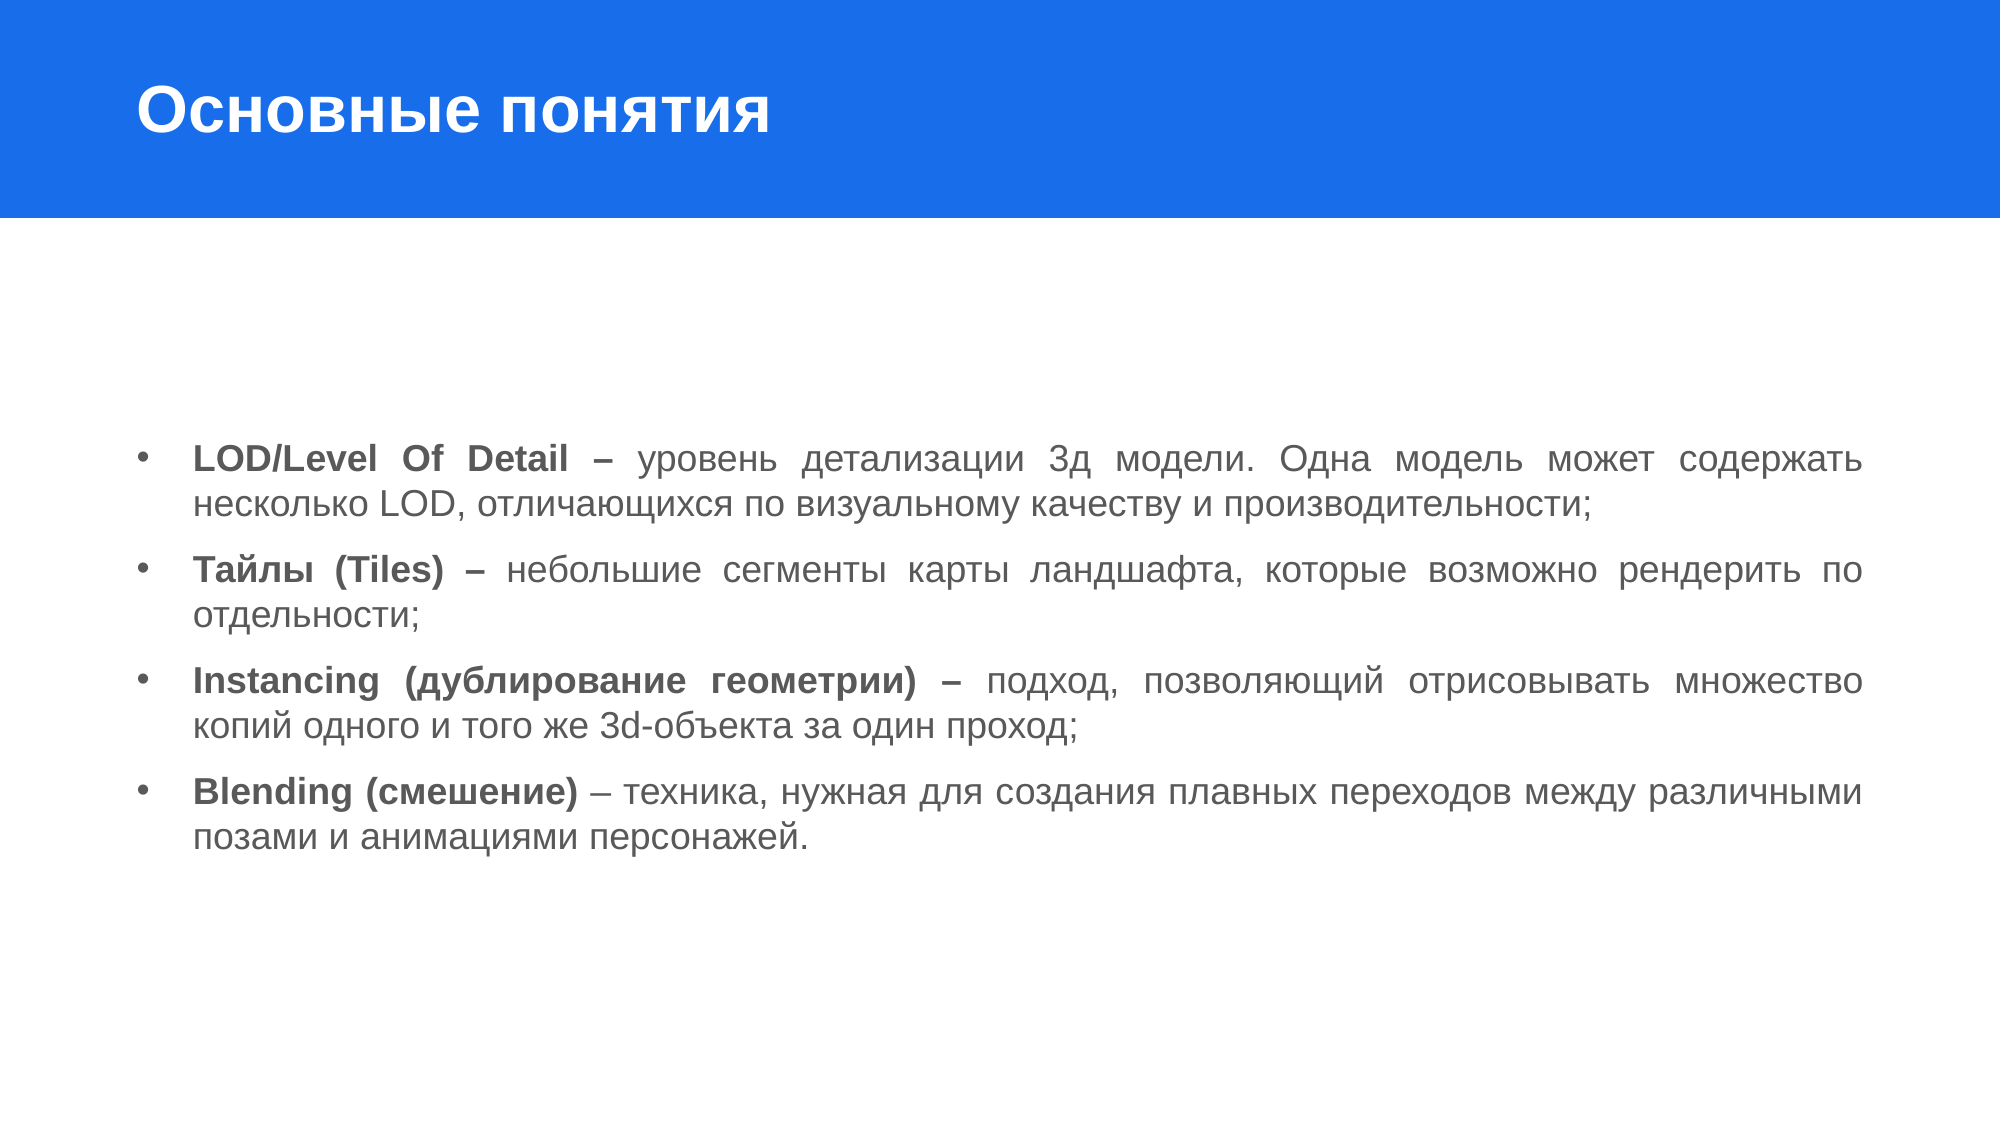

Основные понятия
LOD/Level Of Detail – уровень детализации 3д модели. Одна модель может содержать несколько LOD, отличающихся по визуальному качеству и производительности;
Тайлы (Tiles) – небольшие сегменты карты ландшафта, которые возможно рендерить по отдельности;
Instancing (дублирование геометрии) – подход, позволяющий отрисовывать множество копий одного и того же 3d-объекта за один проход;
Blending (смешение) – техника, нужная для создания плавных переходов между различными позами и анимациями персонажей.